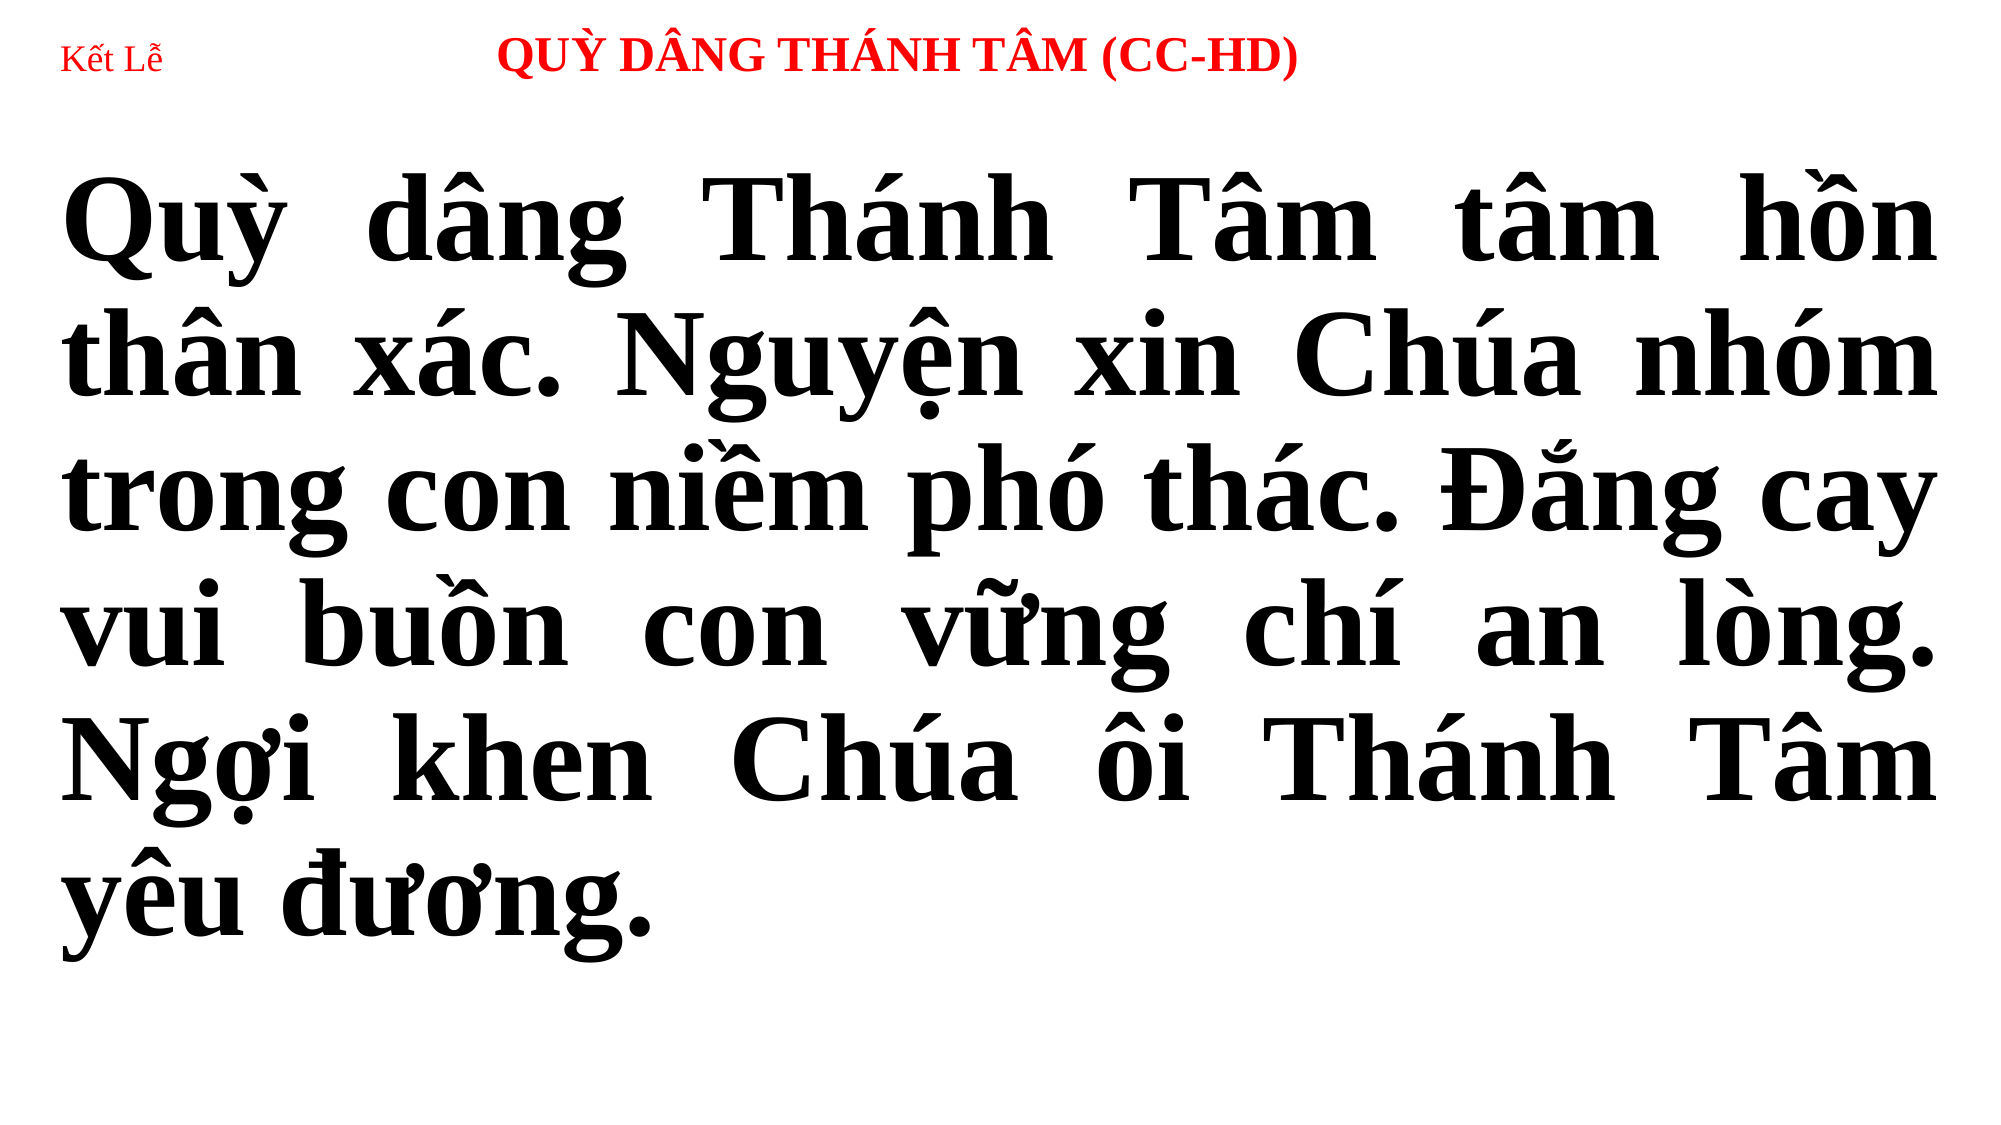

# Kết Lễ                                   QUỲ DÂNG THÁNH TÂM (CC-HD)
Quỳ dâng Thánh Tâm tâm hồn thân xác. Nguyện xin Chúa nhóm trong con niềm phó thác. Đắng cay vui buồn con vững chí an lòng. Ngợi khen Chúa ôi Thánh Tâm yêu đương.